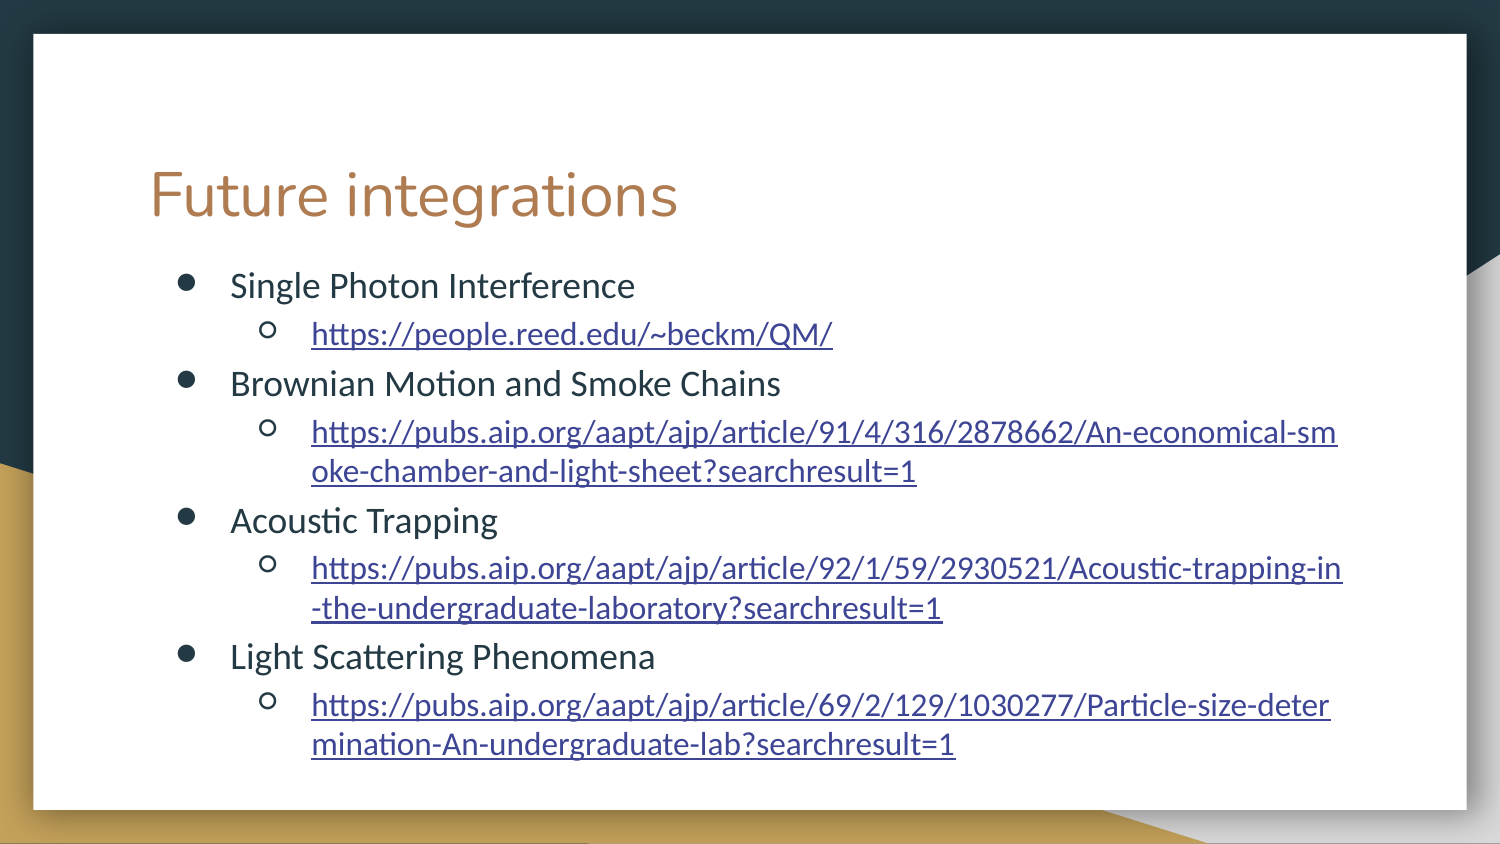

# Future integrations
Single Photon Interference
https://people.reed.edu/~beckm/QM/
Brownian Motion and Smoke Chains
https://pubs.aip.org/aapt/ajp/article/91/4/316/2878662/An-economical-smoke-chamber-and-light-sheet?searchresult=1
Acoustic Trapping
https://pubs.aip.org/aapt/ajp/article/92/1/59/2930521/Acoustic-trapping-in-the-undergraduate-laboratory?searchresult=1
Light Scattering Phenomena
https://pubs.aip.org/aapt/ajp/article/69/2/129/1030277/Particle-size-determination-An-undergraduate-lab?searchresult=1